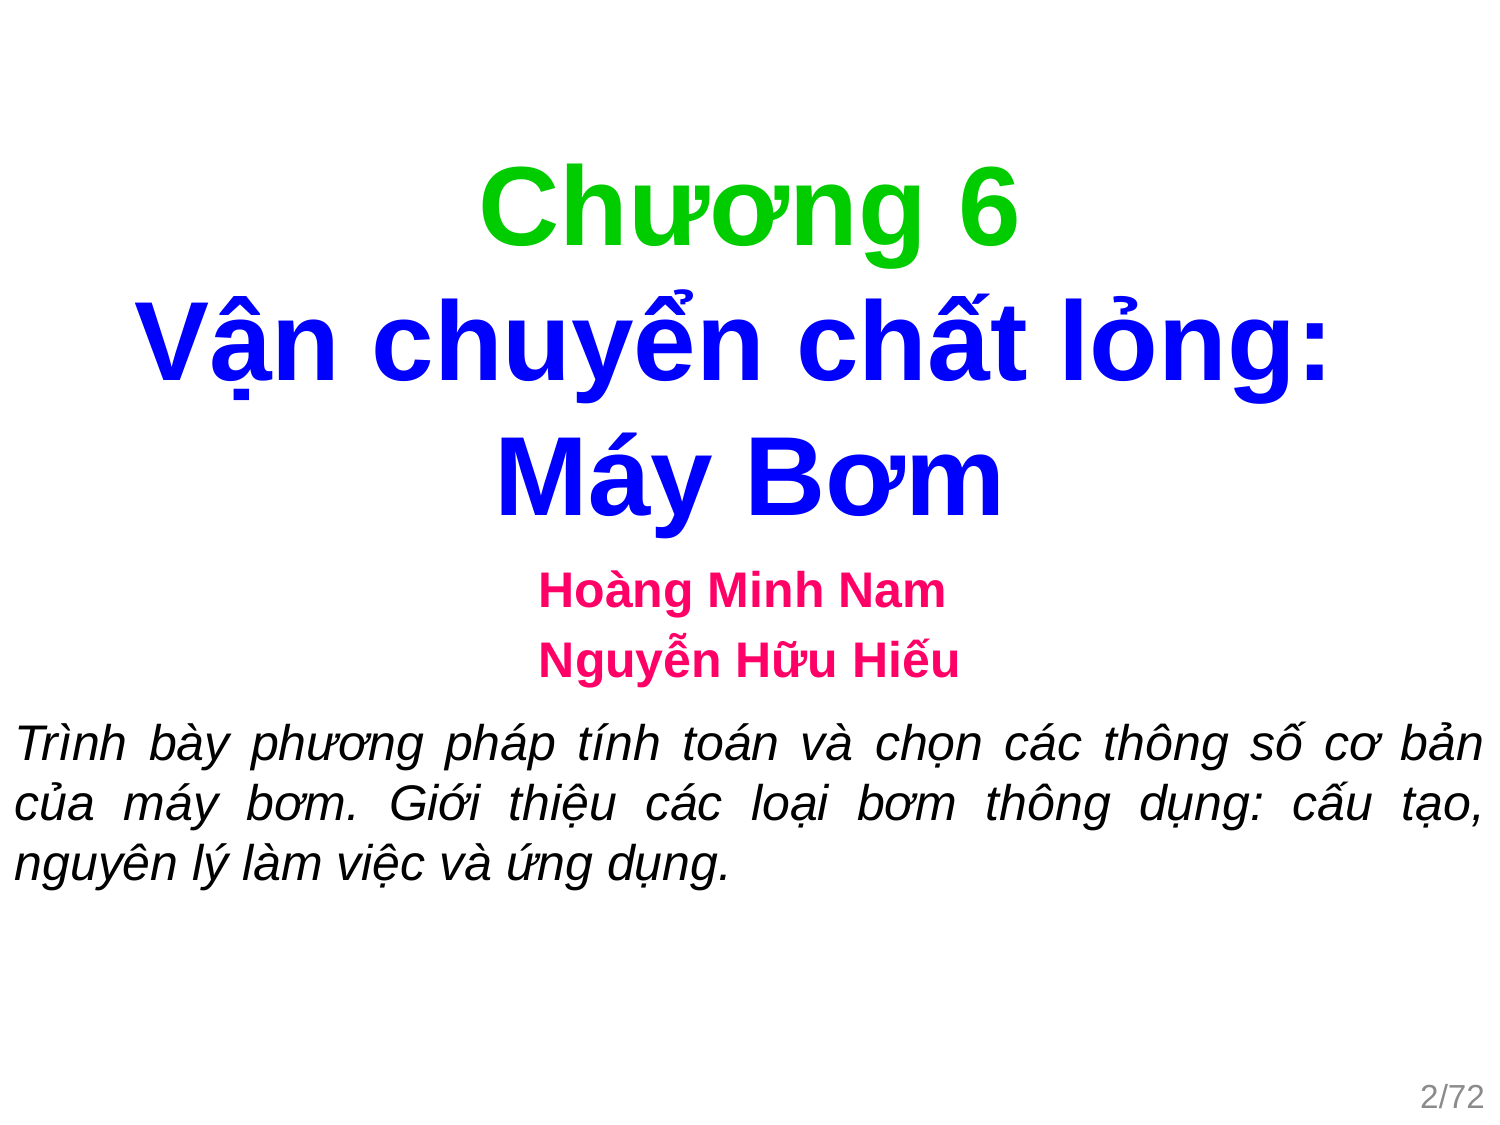

Chương 6
Vận chuyển chất lỏng:
Máy Bơm
Hoàng Minh Nam
Nguyễn Hữu Hiếu
Trình bày phương pháp tính toán và chọn các thông số cơ bản của máy bơm. Giới thiệu các loại bơm thông dụng: cấu tạo, nguyên lý làm việc và ứng dụng.
2/72